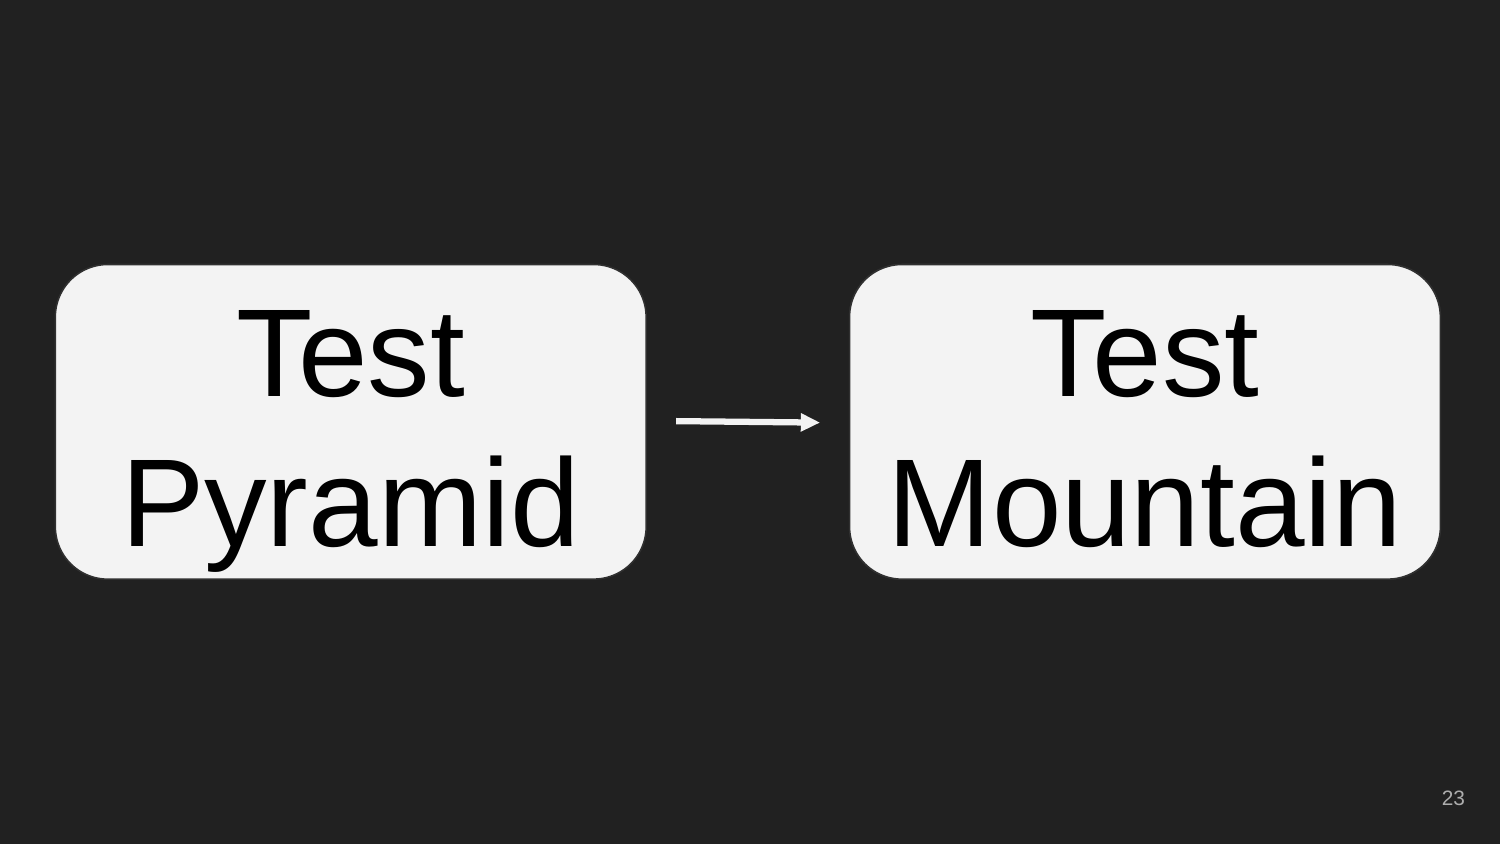

Test Mountain
Test Hill
Test Pyramid
23